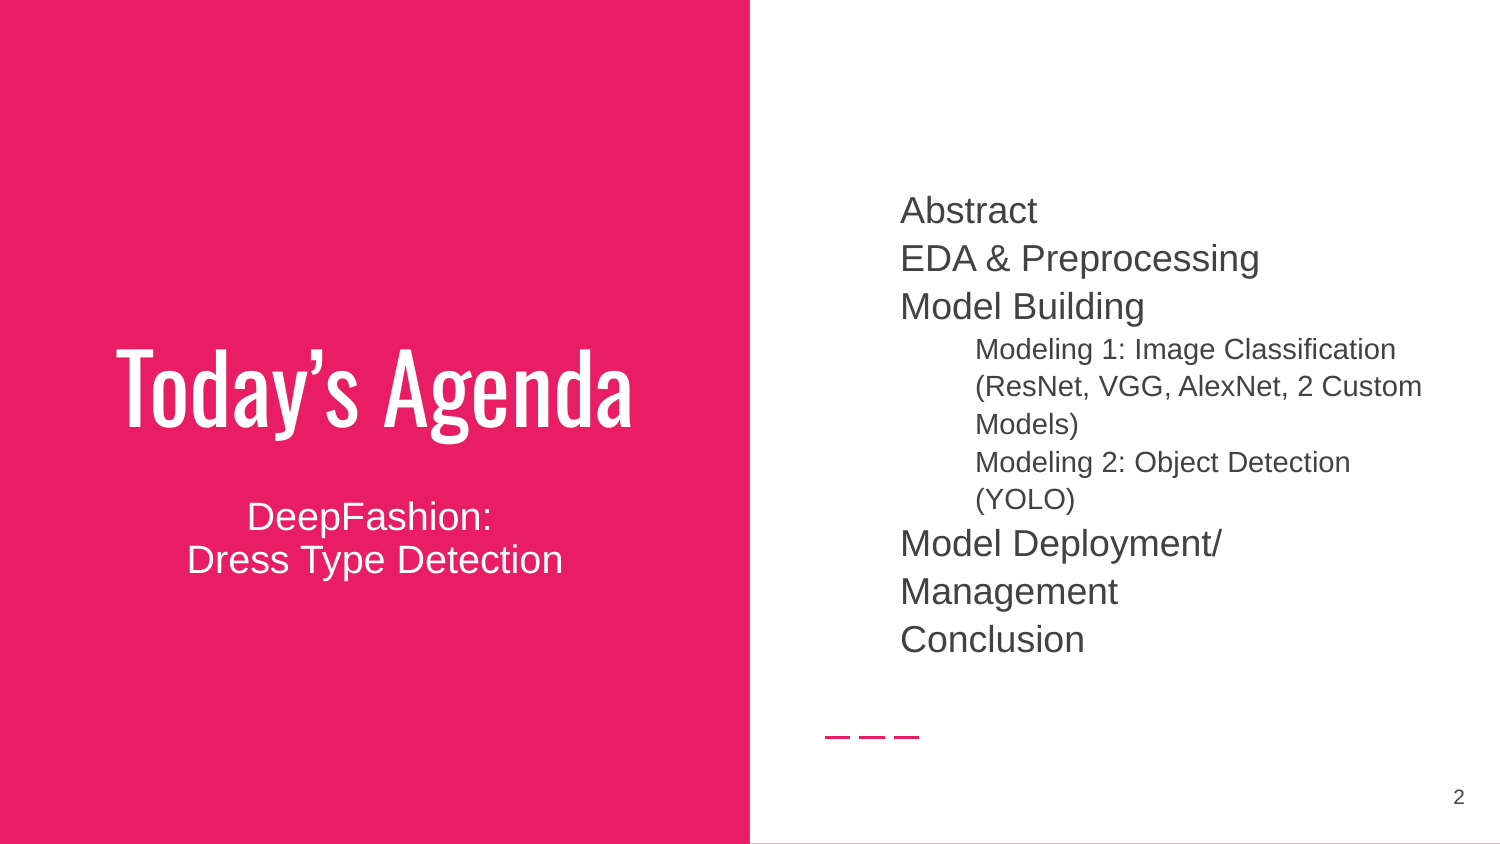

Abstract
EDA & Preprocessing
Model Building
Modeling 1: Image Classification (ResNet, VGG, AlexNet, 2 Custom Models)
Modeling 2: Object Detection (YOLO)
Model Deployment/ Management
Conclusion
# Today’s Agenda
DeepFashion:
Dress Type Detection
2